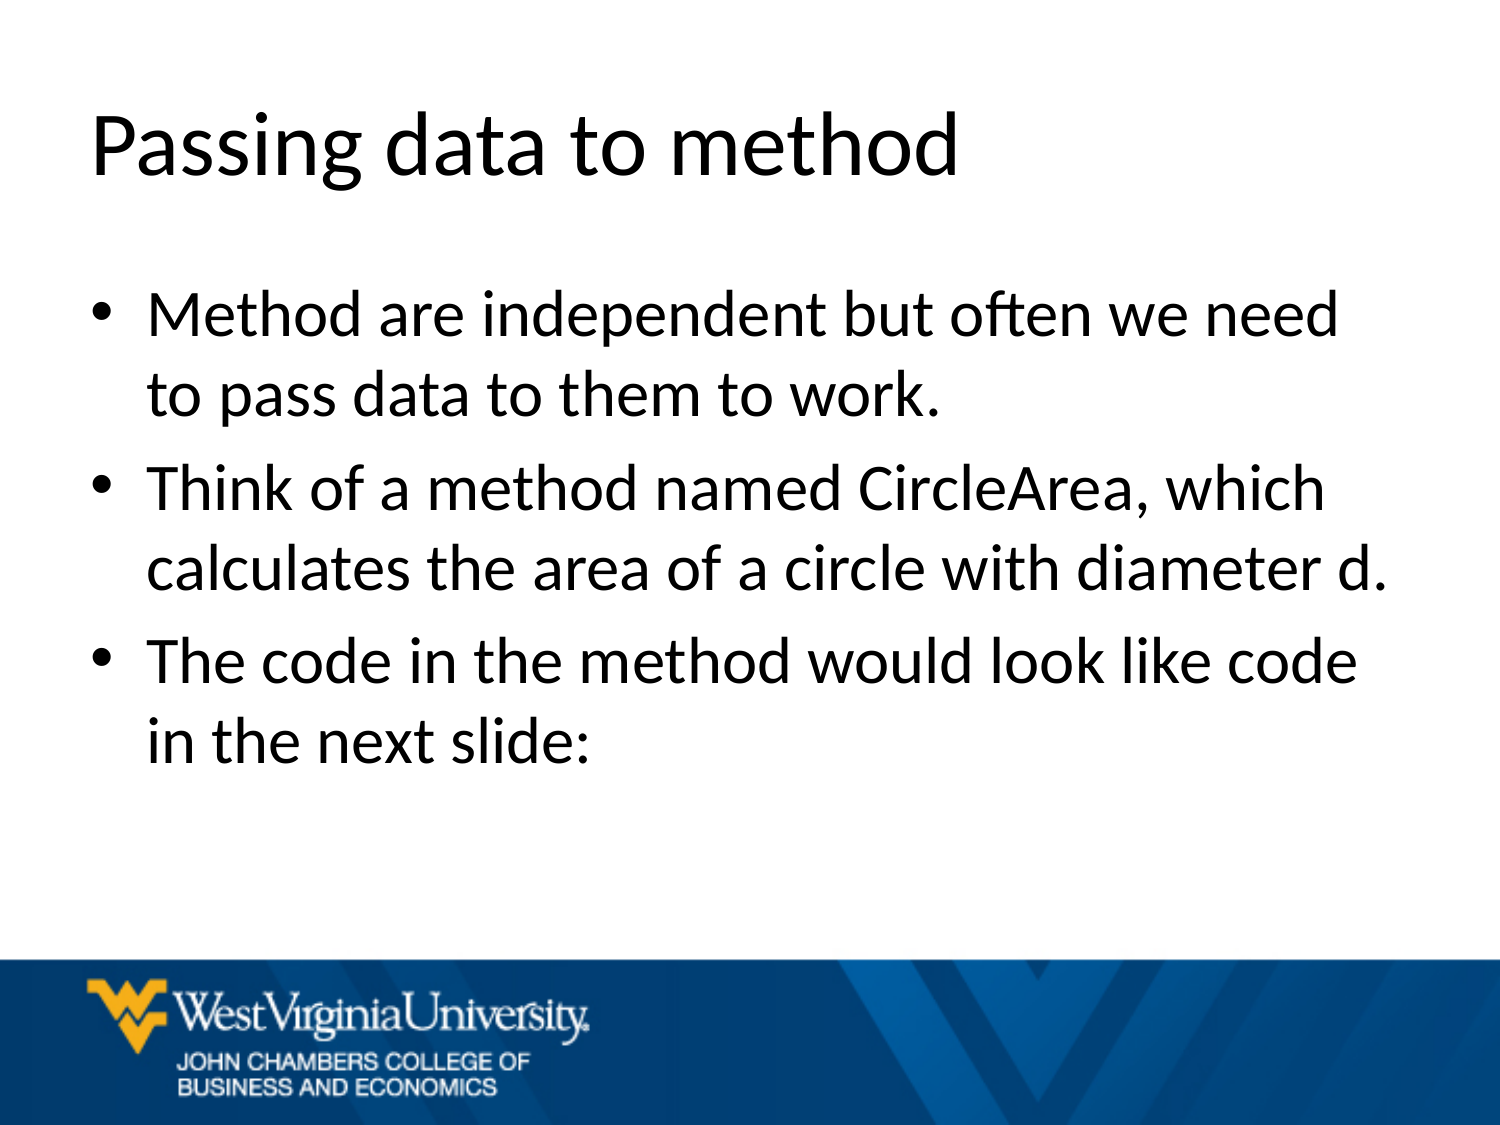

# Passing data to method
Method are independent but often we need to pass data to them to work.
Think of a method named CircleArea, which calculates the area of a circle with diameter d.
The code in the method would look like code in the next slide: